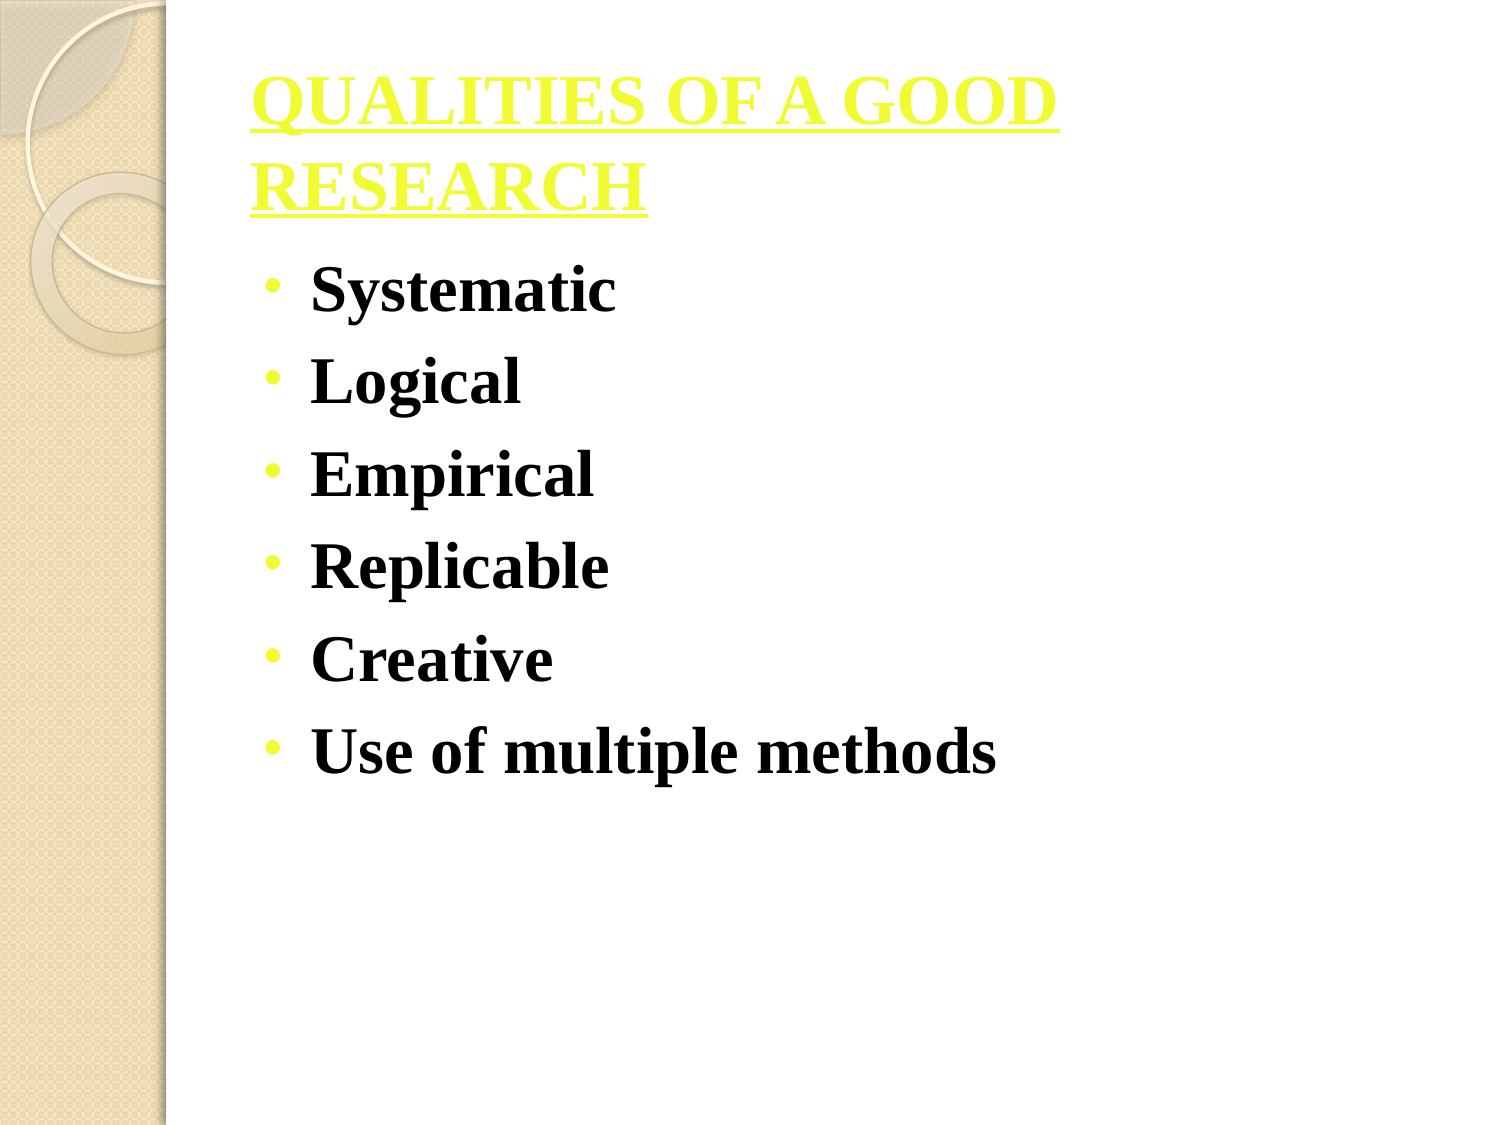

# QUALITIES OF A GOOD RESEARCH
Systematic
Logical
Empirical
Replicable
Creative
Use of multiple methods